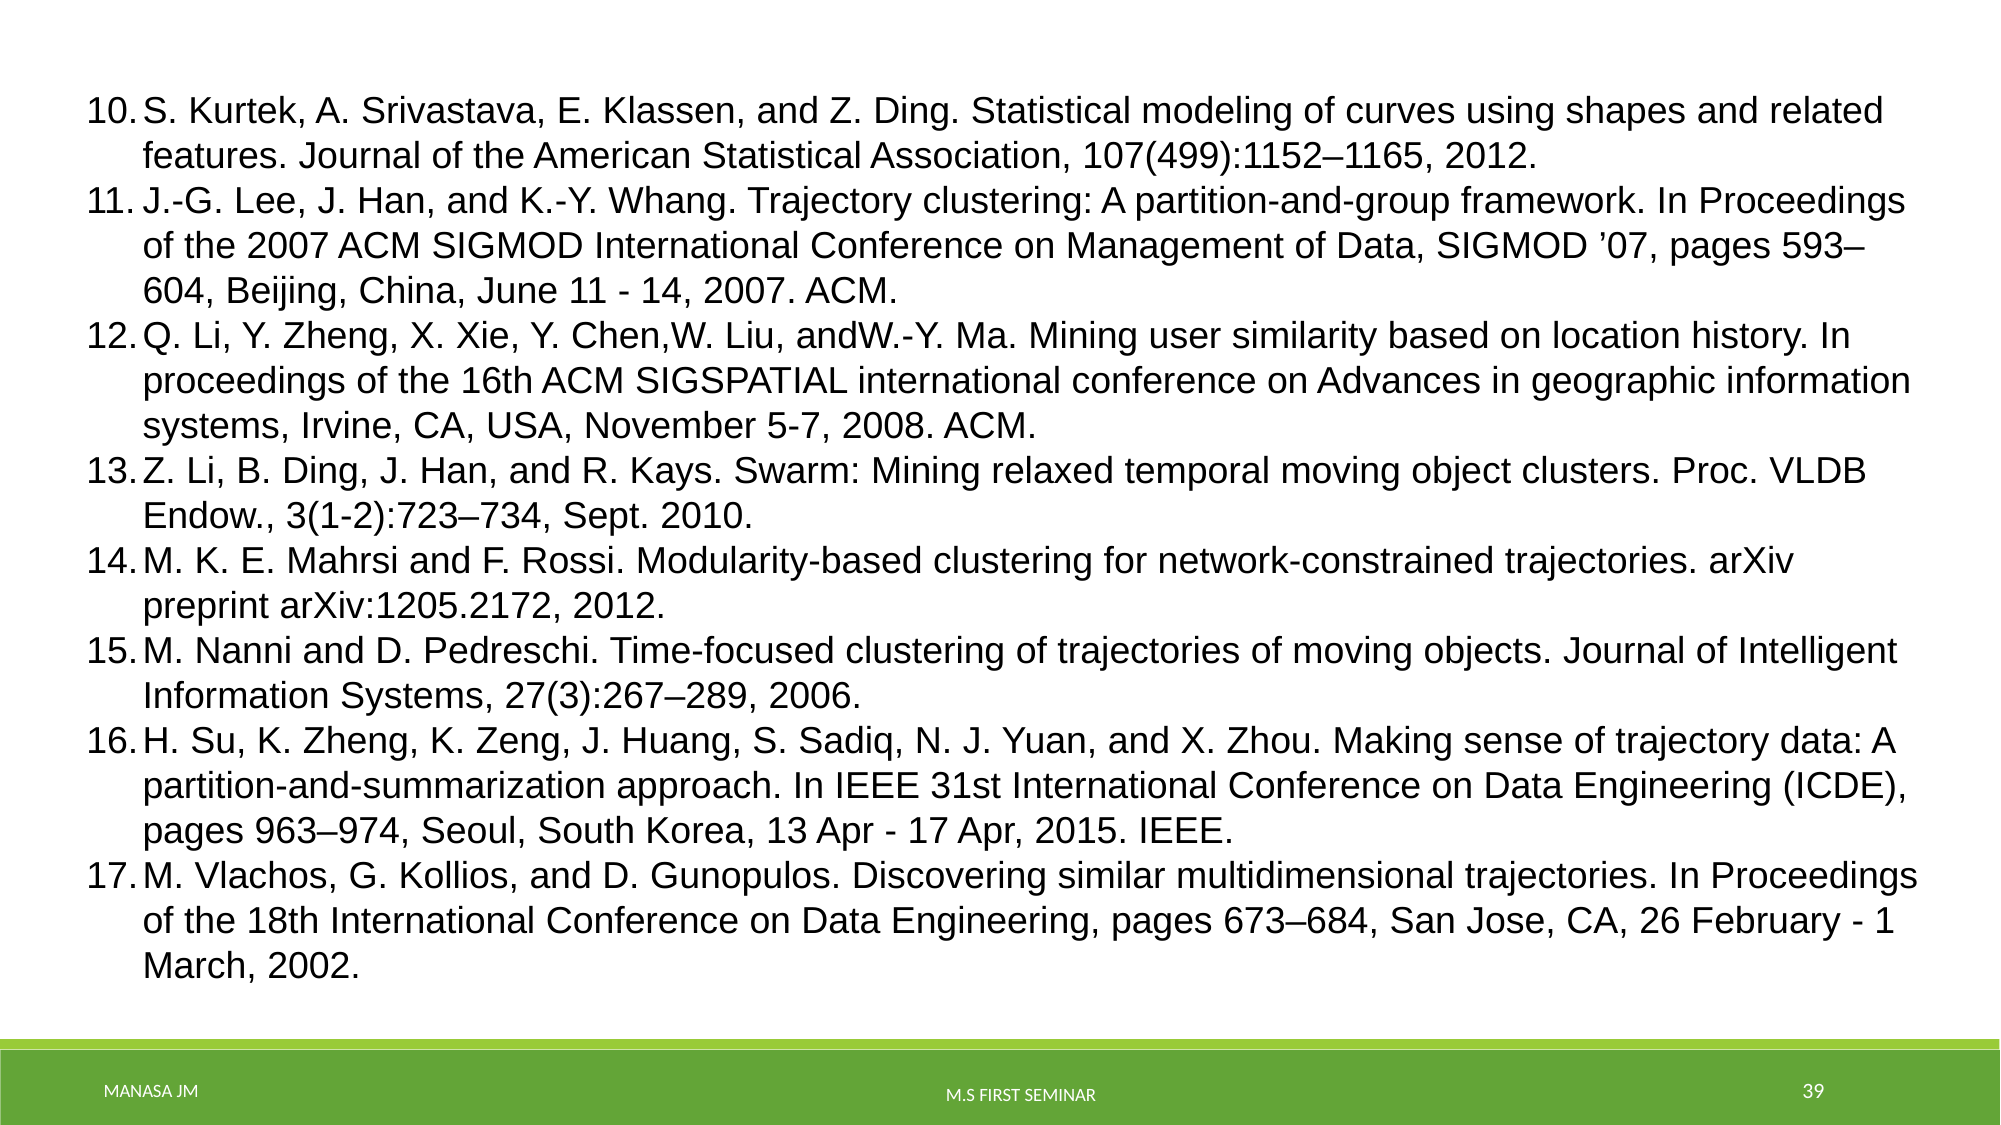

S. Kurtek, A. Srivastava, E. Klassen, and Z. Ding. Statistical modeling of curves using shapes and related features. Journal of the American Statistical Association, 107(499):1152–1165, 2012.
J.-G. Lee, J. Han, and K.-Y. Whang. Trajectory clustering: A partition-and-group framework. In Proceedings of the 2007 ACM SIGMOD International Conference on Management of Data, SIGMOD ’07, pages 593–604, Beijing, China, June 11 - 14, 2007. ACM.
Q. Li, Y. Zheng, X. Xie, Y. Chen,W. Liu, andW.-Y. Ma. Mining user similarity based on location history. In  proceedings of the 16th ACM SIGSPATIAL international conference on Advances in geographic information systems, Irvine, CA, USA, November 5-7, 2008. ACM.
Z. Li, B. Ding, J. Han, and R. Kays. Swarm: Mining relaxed temporal moving object clusters. Proc. VLDB Endow., 3(1-2):723–734, Sept. 2010.
M. K. E. Mahrsi and F. Rossi. Modularity-based clustering for network-constrained trajectories. arXiv preprint arXiv:1205.2172, 2012.
M. Nanni and D. Pedreschi. Time-focused clustering of trajectories of moving objects. Journal of Intelligent Information Systems, 27(3):267–289, 2006.
H. Su, K. Zheng, K. Zeng, J. Huang, S. Sadiq, N. J. Yuan, and X. Zhou. Making sense of trajectory data: A partition-and-summarization approach. In IEEE 31st International Conference on Data Engineering (ICDE), pages 963–974, Seoul, South Korea, 13 Apr - 17 Apr, 2015. IEEE.
M. Vlachos, G. Kollios, and D. Gunopulos. Discovering similar multidimensional trajectories. In Proceedings of the 18th International Conference on Data Engineering, pages 673–684, San Jose, CA, 26 February - 1 March, 2002.
Manasa Jm
39
M.S First Seminar